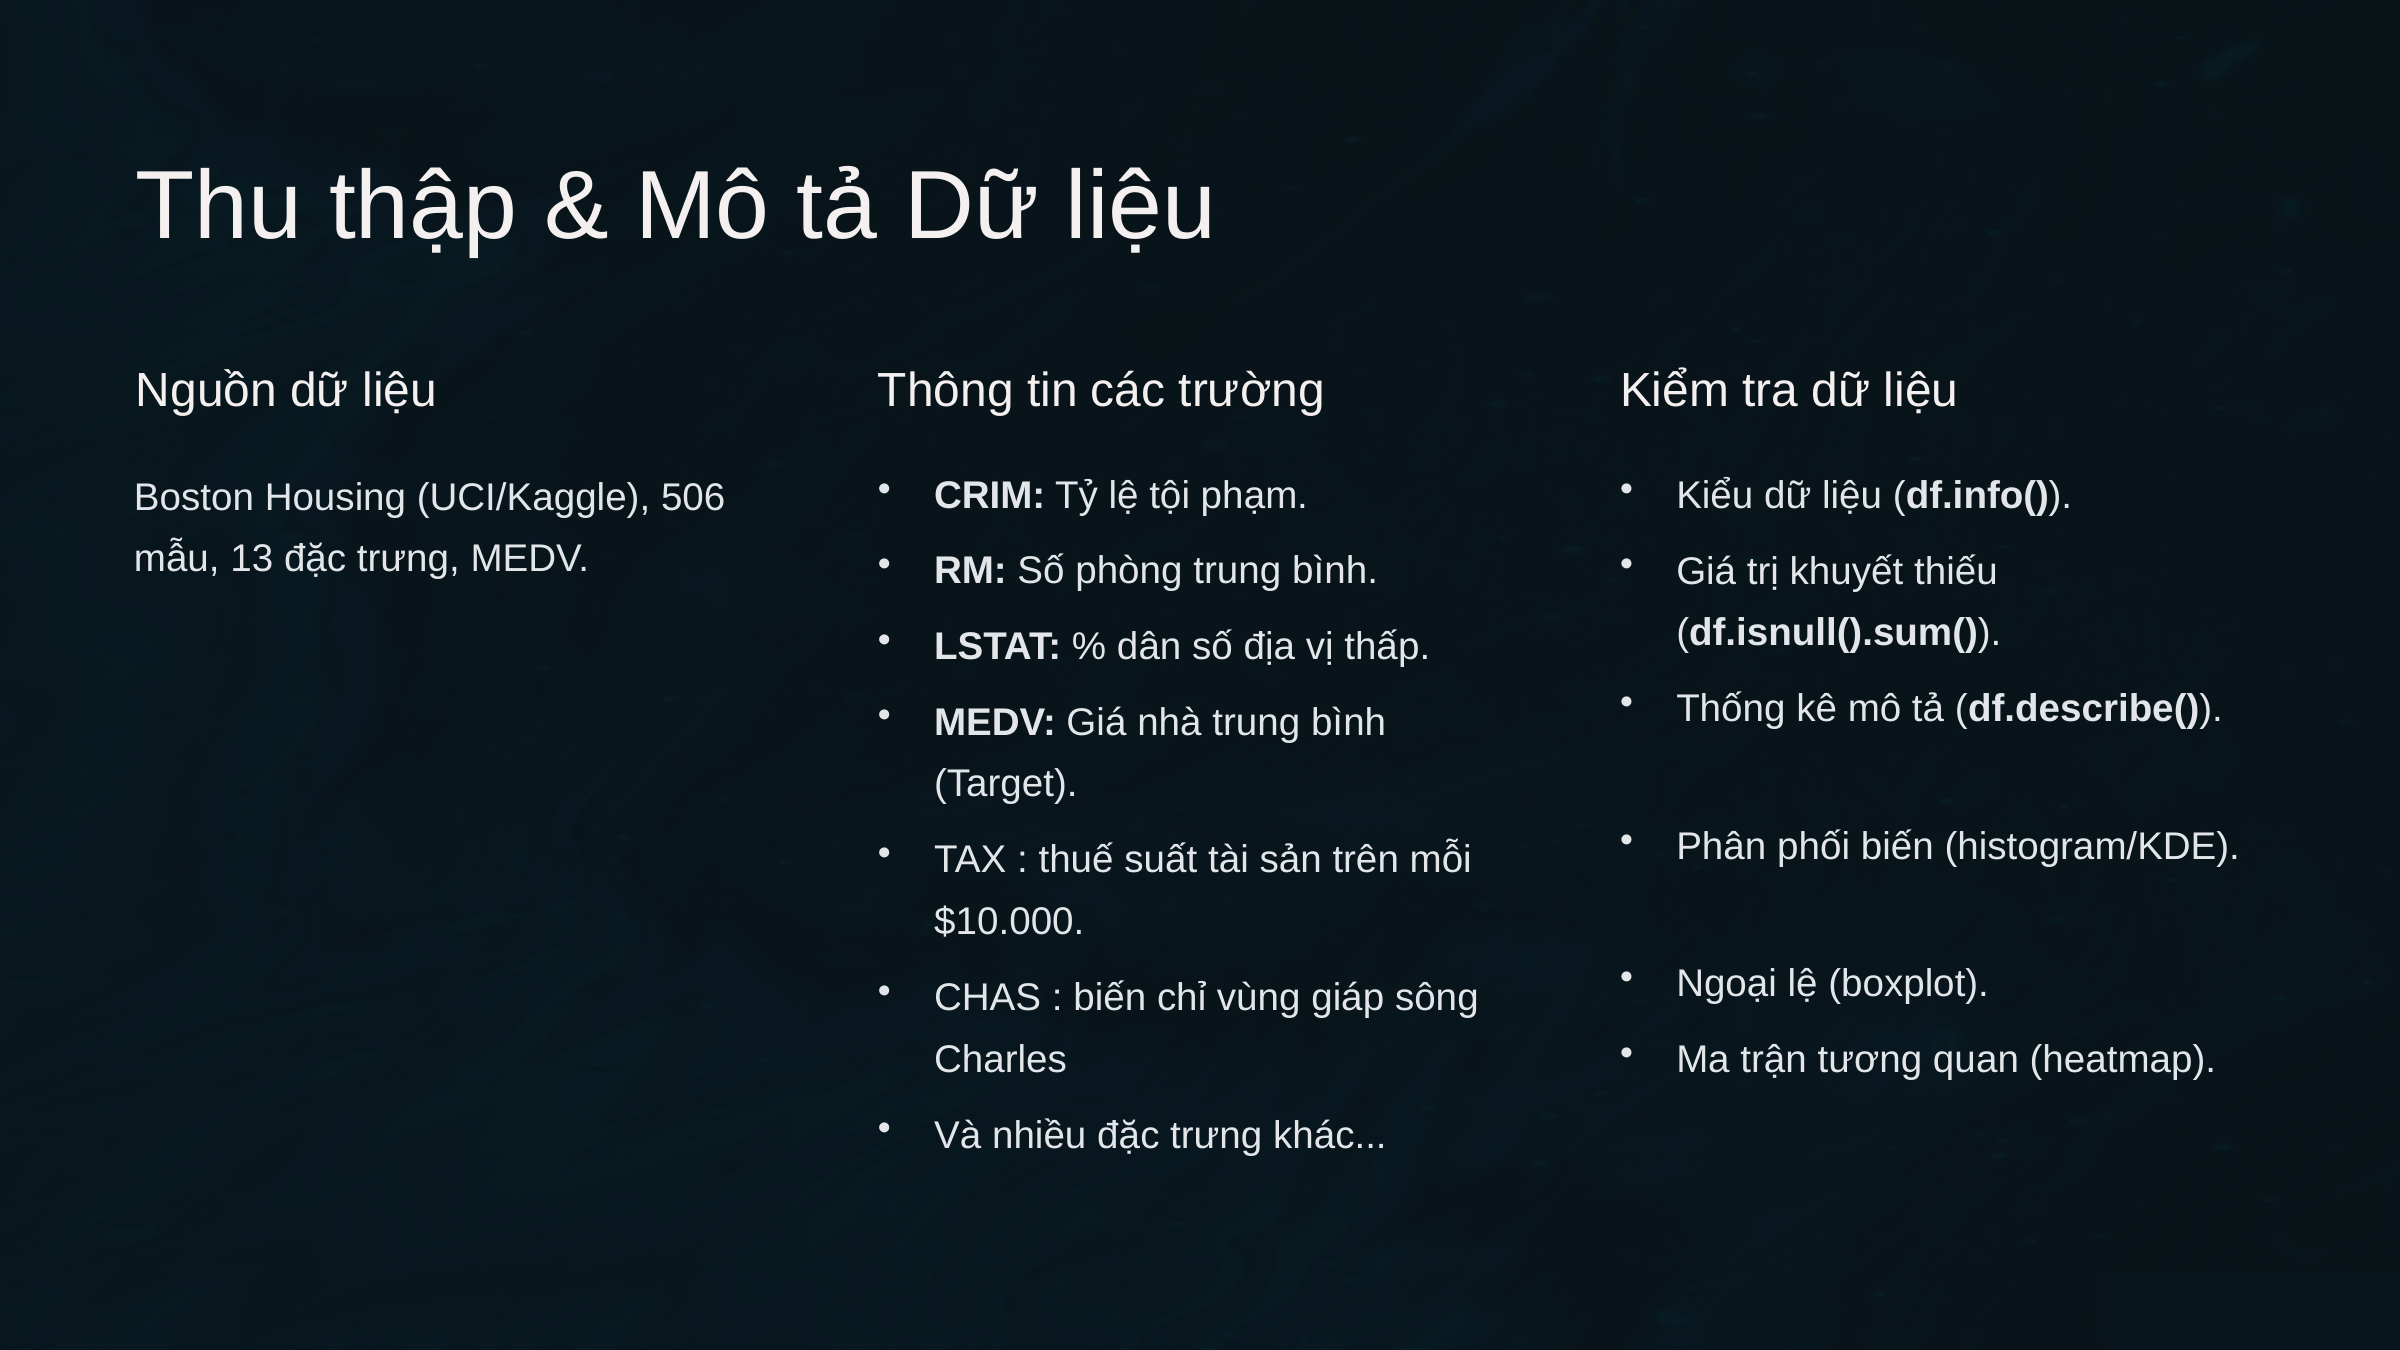

Thu thập & Mô tả Dữ liệu
Nguồn dữ liệu
Thông tin các trường
Kiểm tra dữ liệu
CRIM: Tỷ lệ tội phạm.
Kiểu dữ liệu (df.info()).
Boston Housing (UCI/Kaggle), 506 mẫu, 13 đặc trưng, MEDV.
RM: Số phòng trung bình.
Giá trị khuyết thiếu (df.isnull().sum()).
LSTAT: % dân số địa vị thấp.
Thống kê mô tả (df.describe()).
MEDV: Giá nhà trung bình (Target).
Phân phối biến (histogram/KDE).
TAX : thuế suất tài sản trên mỗi $10.000.
Ngoại lệ (boxplot).
CHAS : biến chỉ vùng giáp sông Charles
Ma trận tương quan (heatmap).
Và nhiều đặc trưng khác...